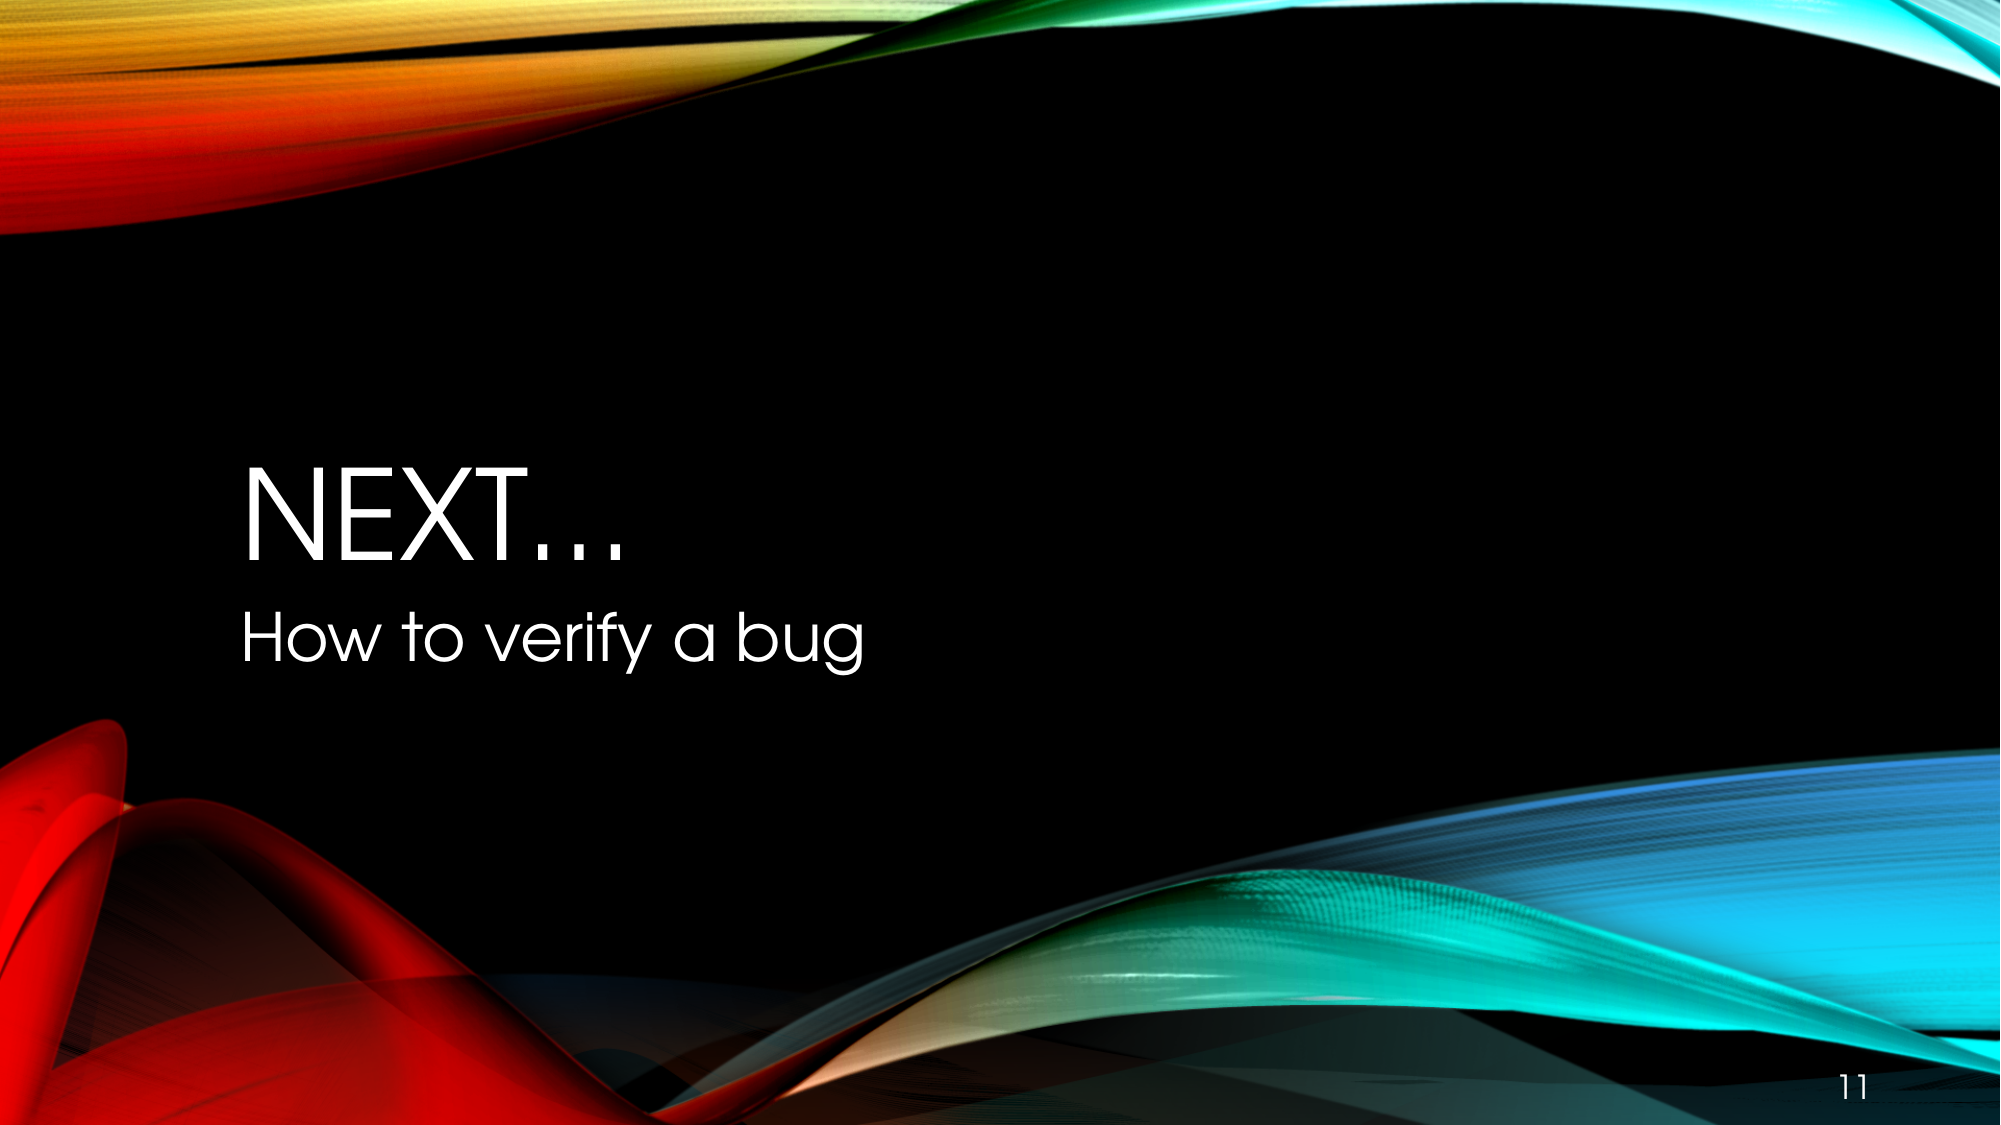

# Next…
How to verify a bug
11